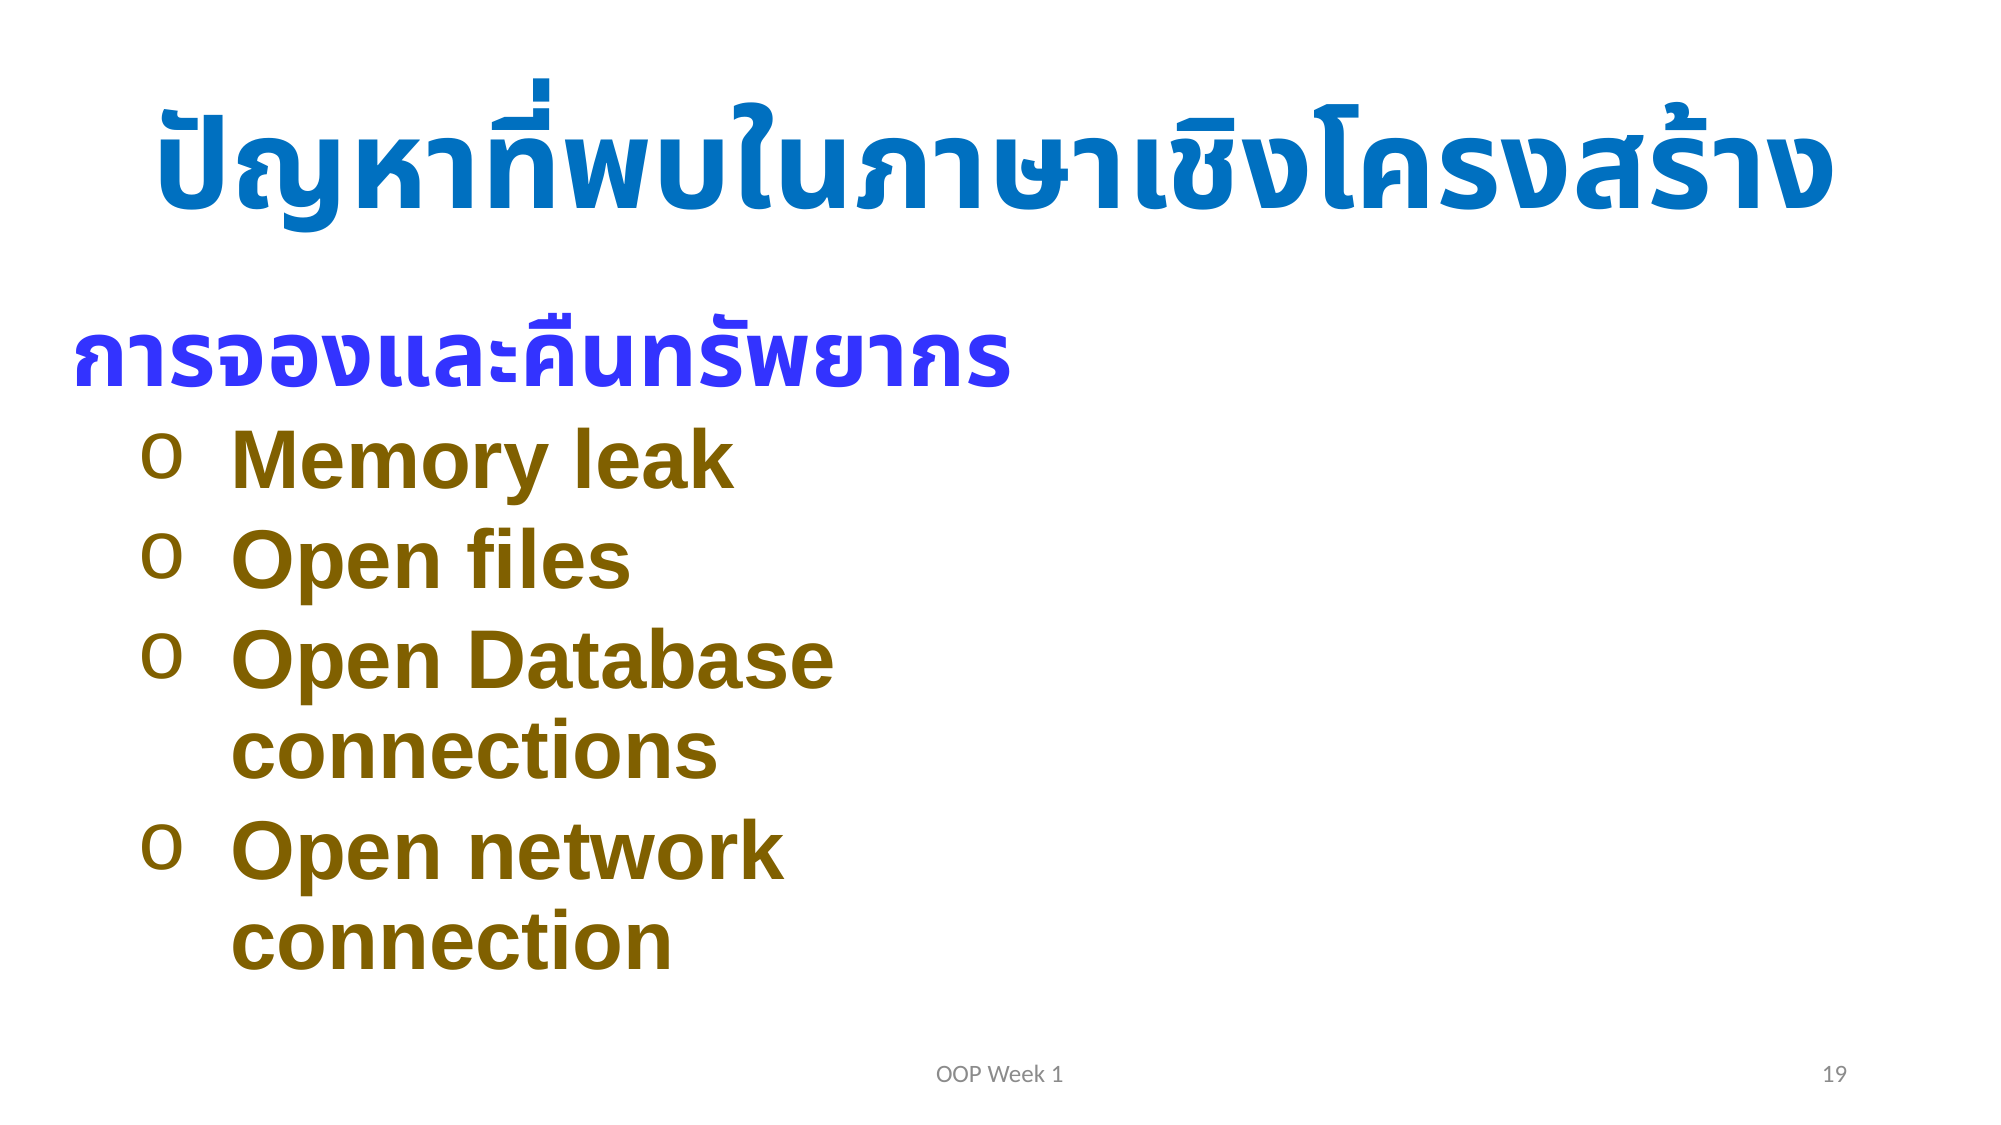

# ปัญหาที่พบในภาษาเชิงโครงสร้าง
การจองและคืนทรัพยากร
Memory leak
Open files
Open Database connections
Open network connection

OOP Week 1
19